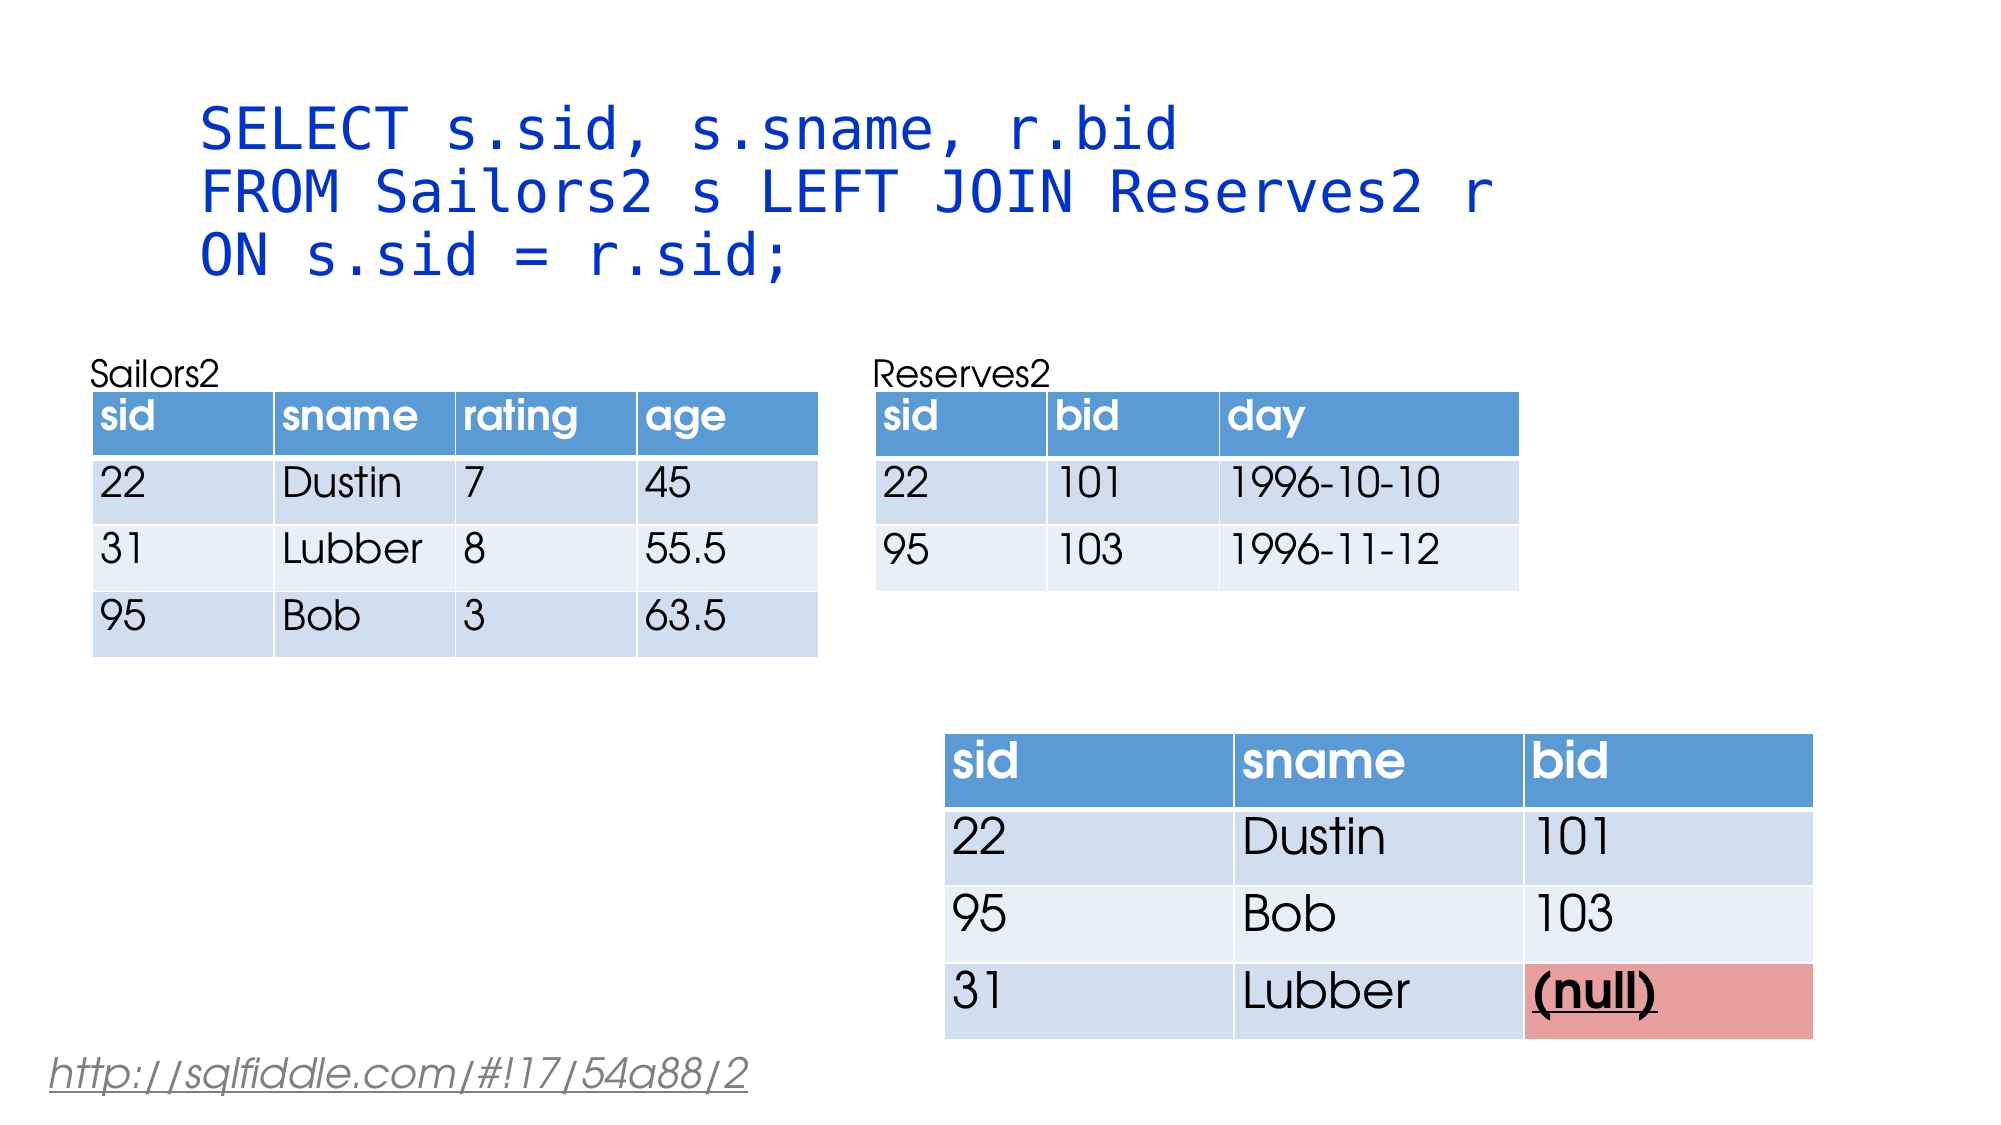

# SELECT s.sid, s.sname, r.bid FROM Sailors2 s LEFT JOIN Reserves2 r ON s.sid = r.sid;
Sailors2
Reserves2
| sid | sname | rating | age |
| --- | --- | --- | --- |
| 22 | Dustin | 7 | 45 |
| 31 | Lubber | 8 | 55.5 |
| 95 | Bob | 3 | 63.5 |
| sid | bid | day |
| --- | --- | --- |
| 22 | 101 | 1996-10-10 |
| 95 | 103 | 1996-11-12 |
| sid | sname | bid |
| --- | --- | --- |
| 22 | Dustin | 101 |
| 95 | Bob | 103 |
| 31 | Lubber | (null) |
http://sqlfiddle.com/#!17/54a88/2